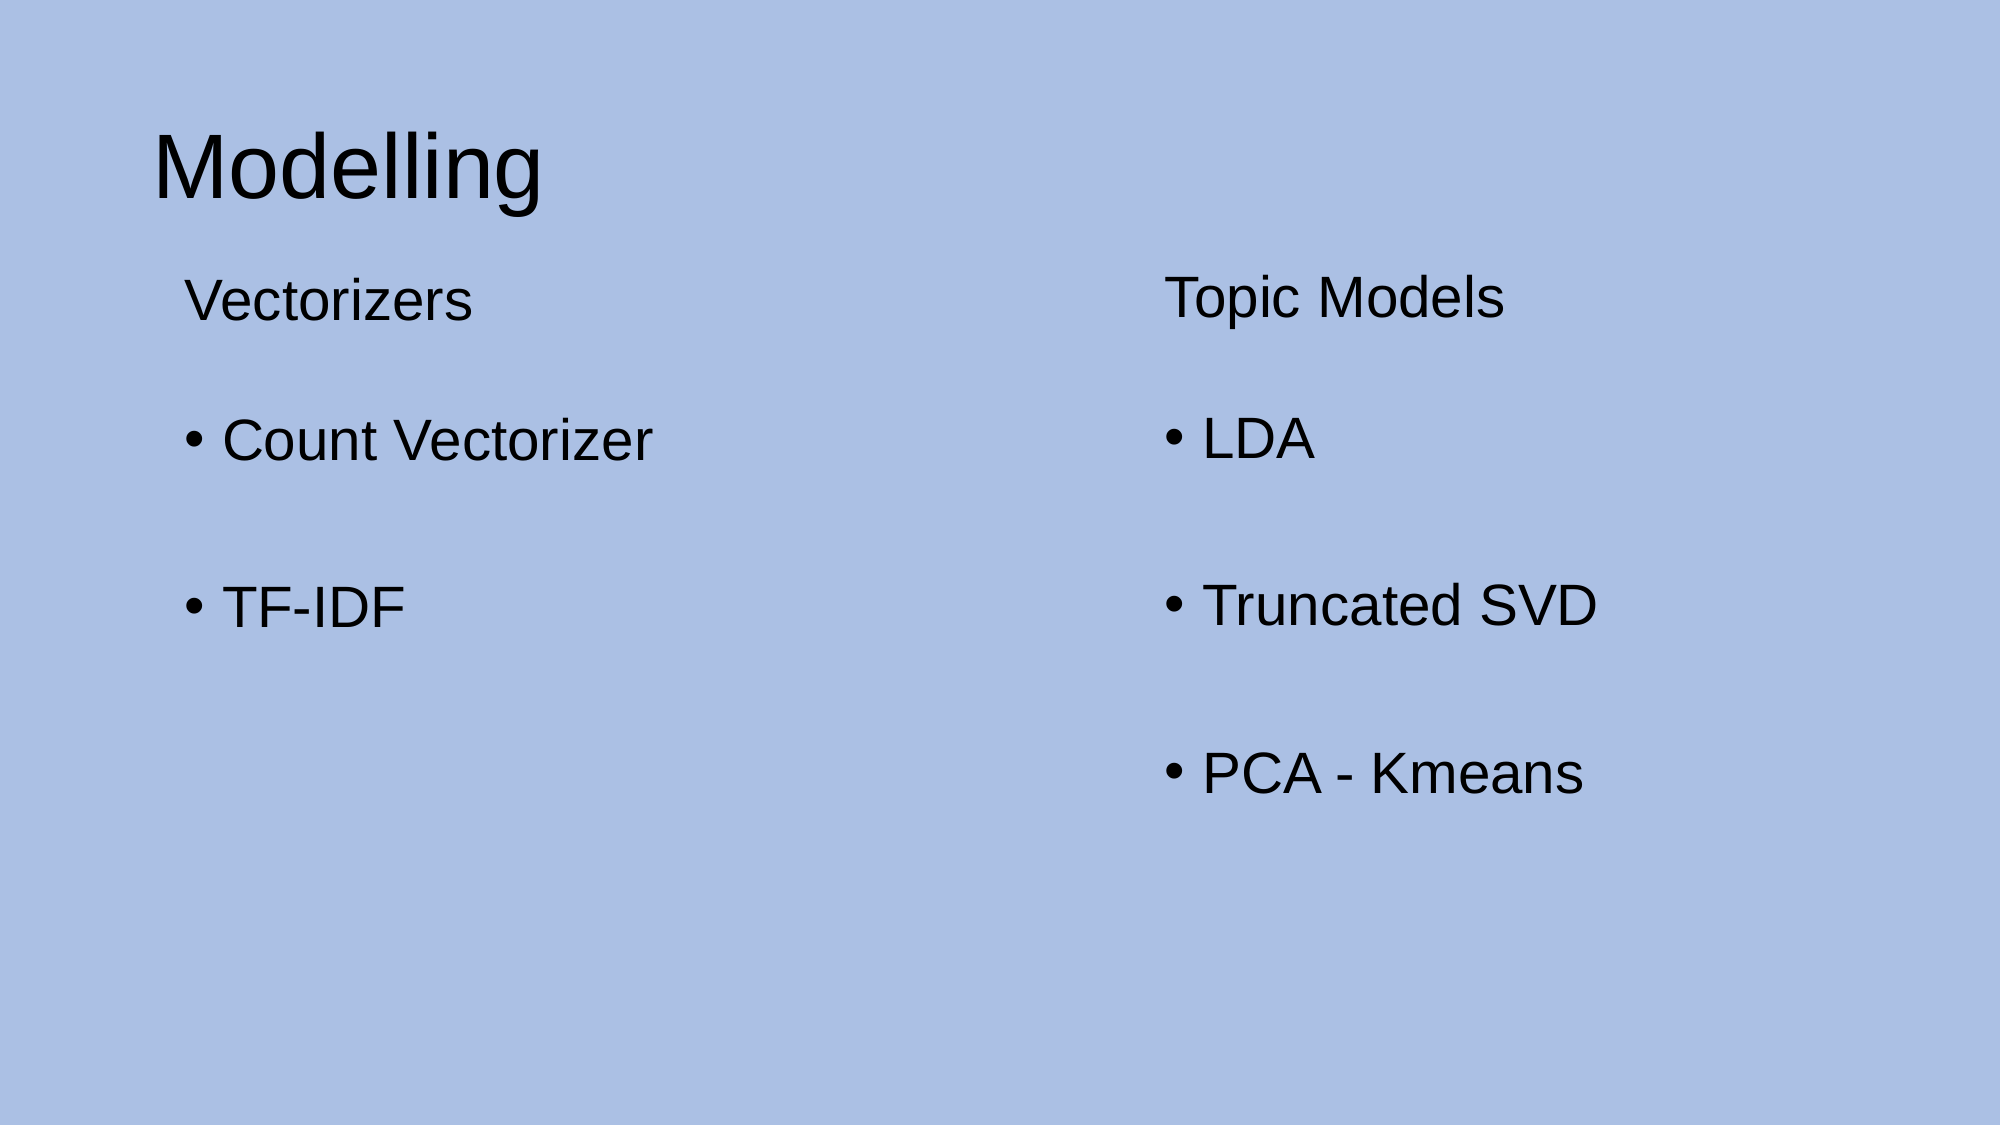

# Modelling
Topic Models

LDA

Truncated SVD

PCA - Kmeans
Vectorizers

Count Vectorizer

TF-IDF